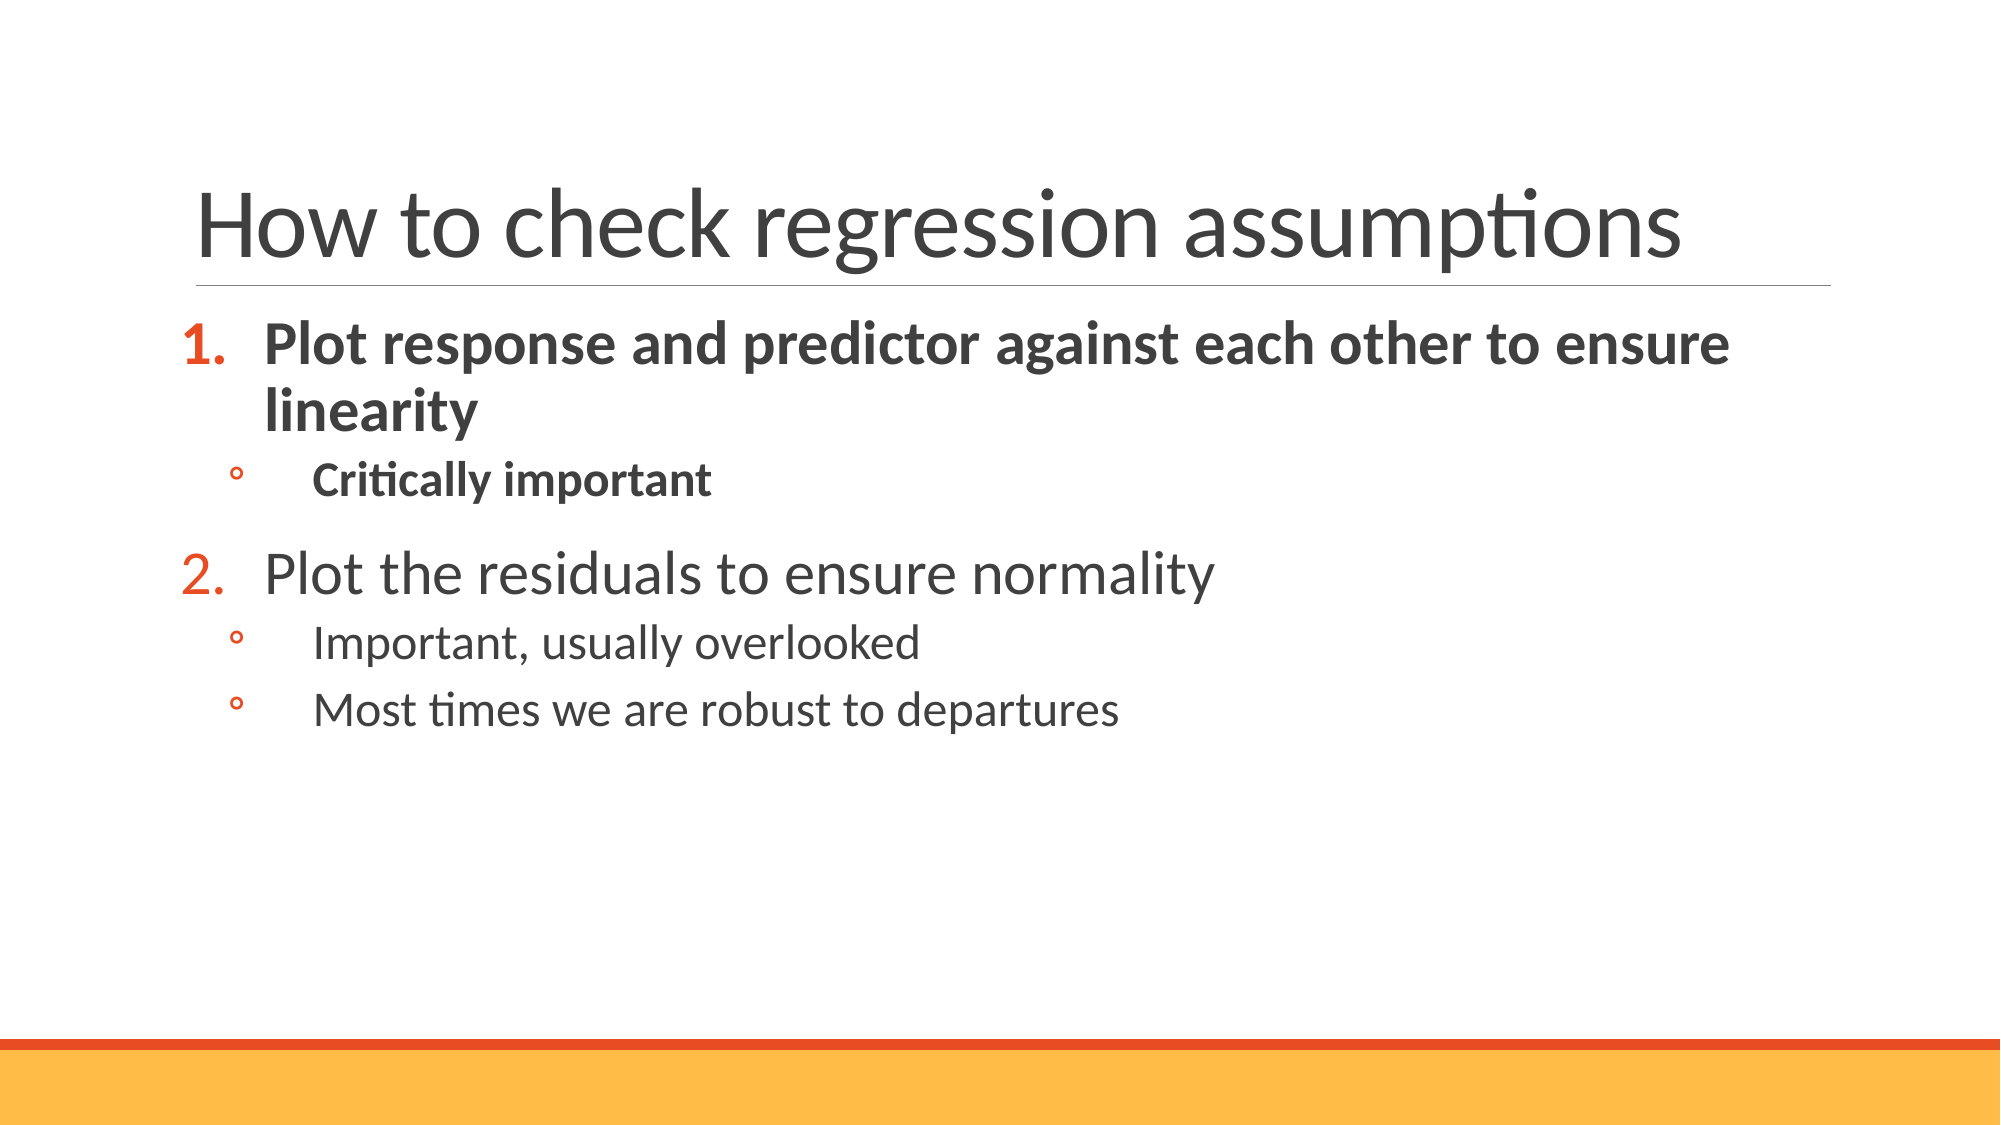

# How to check regression assumptions
Plot response and predictor against each other to ensure linearity
Critically important
Plot the residuals to ensure normality
Important, usually overlooked
Most times we are robust to departures